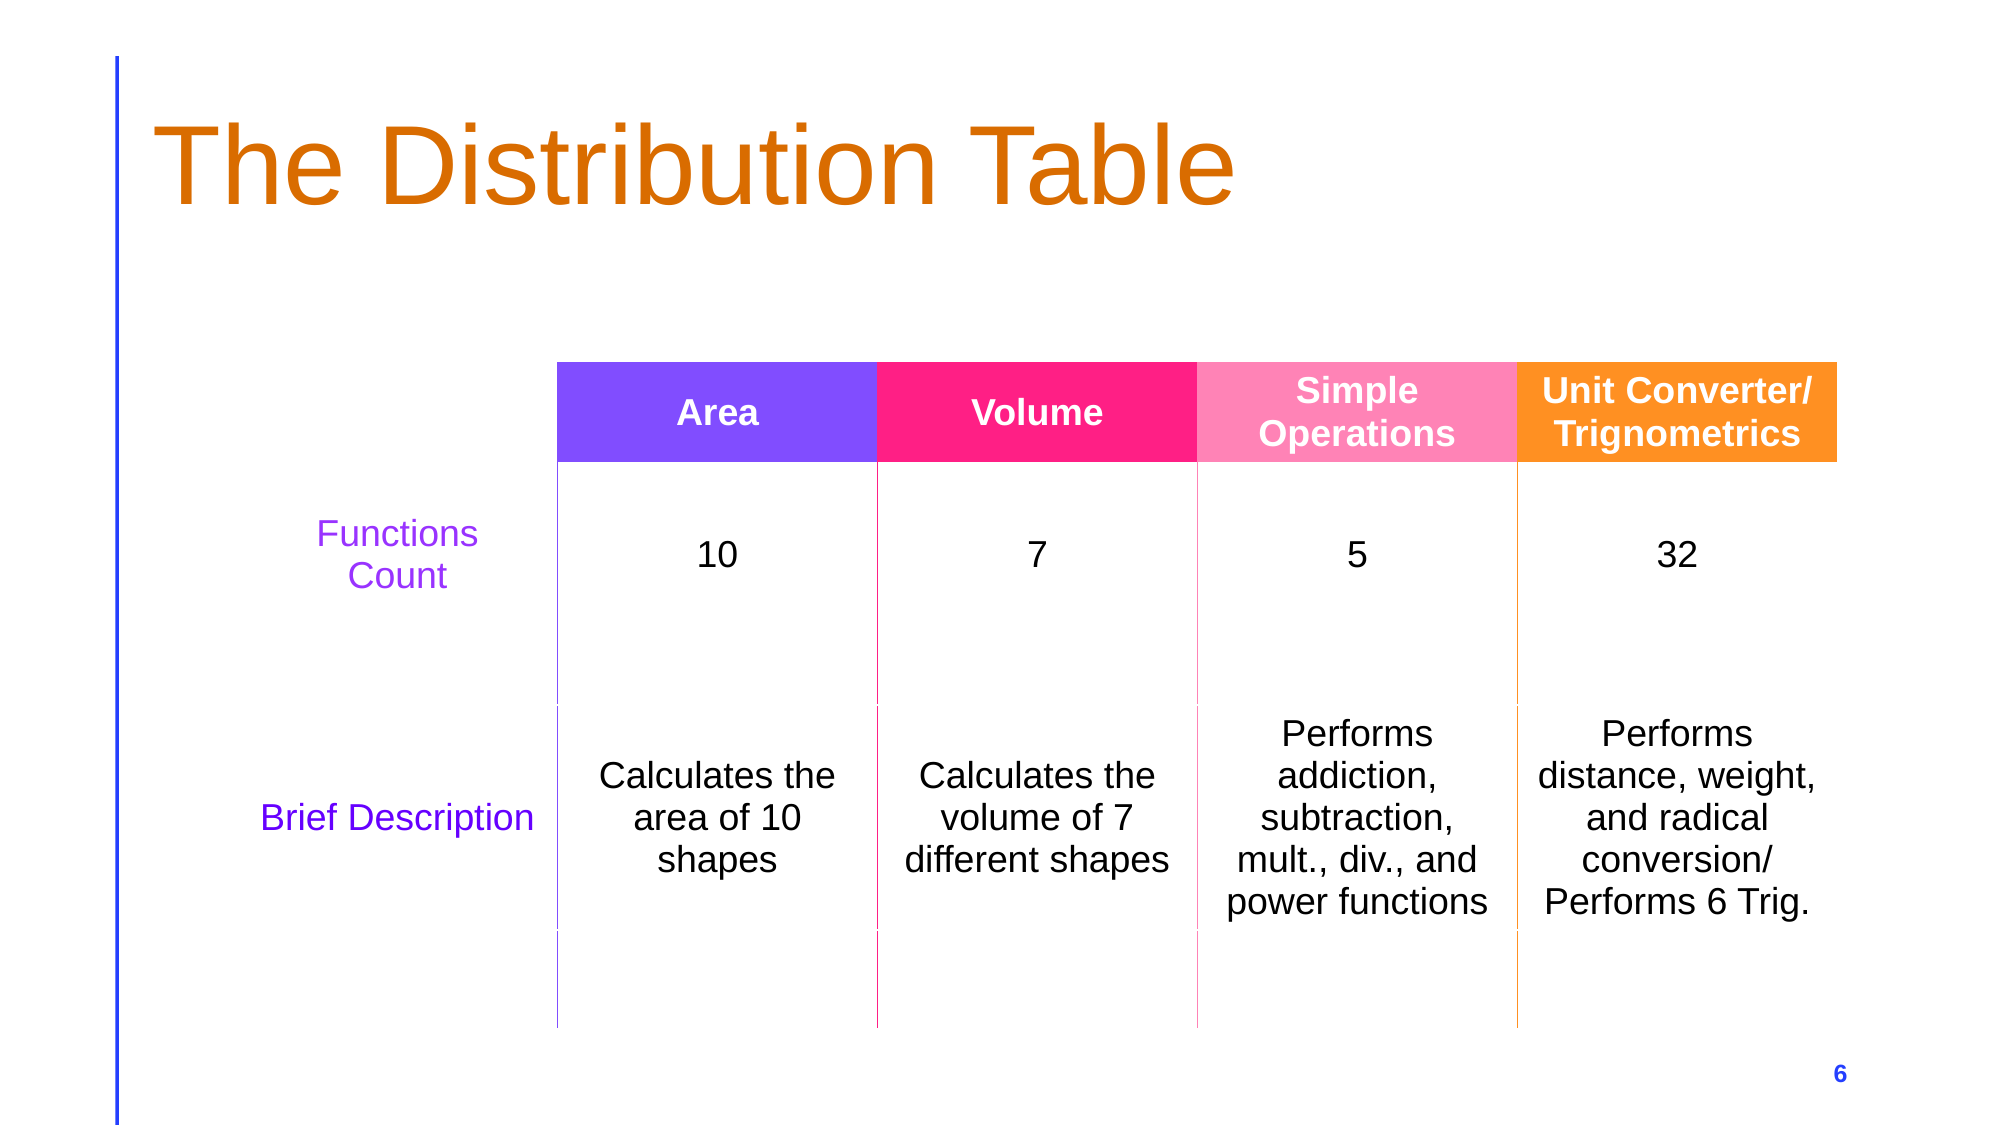

# The Distribution Table
|  | Area | Volume | Simple Operations | Unit Converter/ Trignometrics |
| --- | --- | --- | --- | --- |
| Functions Count | 10 | 7 | 5 | 32 |
|  |  |  |  |  |
| Brief Description | Calculates the area of 10 shapes | Calculates the volume of 7 different shapes | Performs addiction, subtraction, mult., div., and power functions | Performs distance, weight, and radical conversion/ Performs 6 Trig. |
|  |  |  |  |  |
6